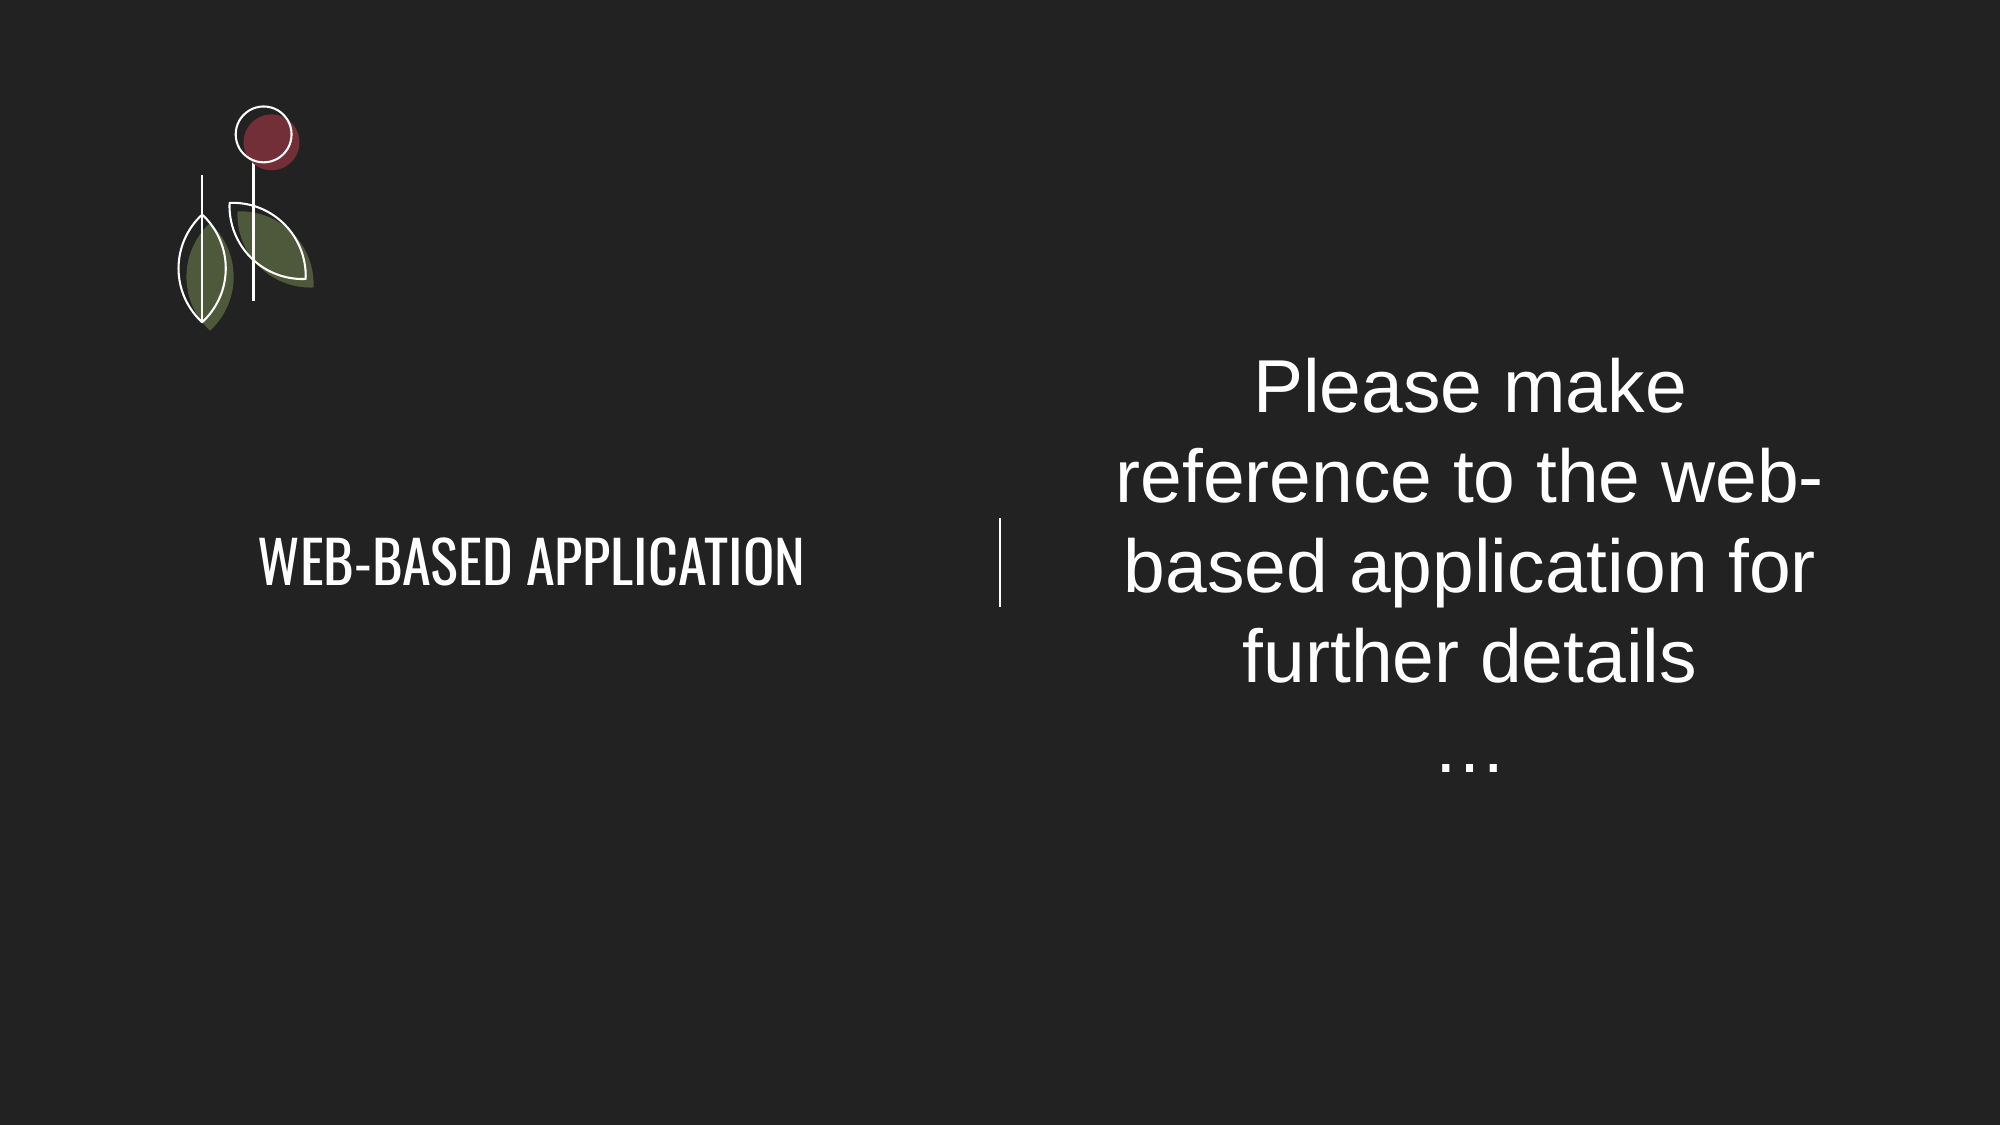

# Please make reference to the web-based application for further details
…
WEB-BASED APPLICATION